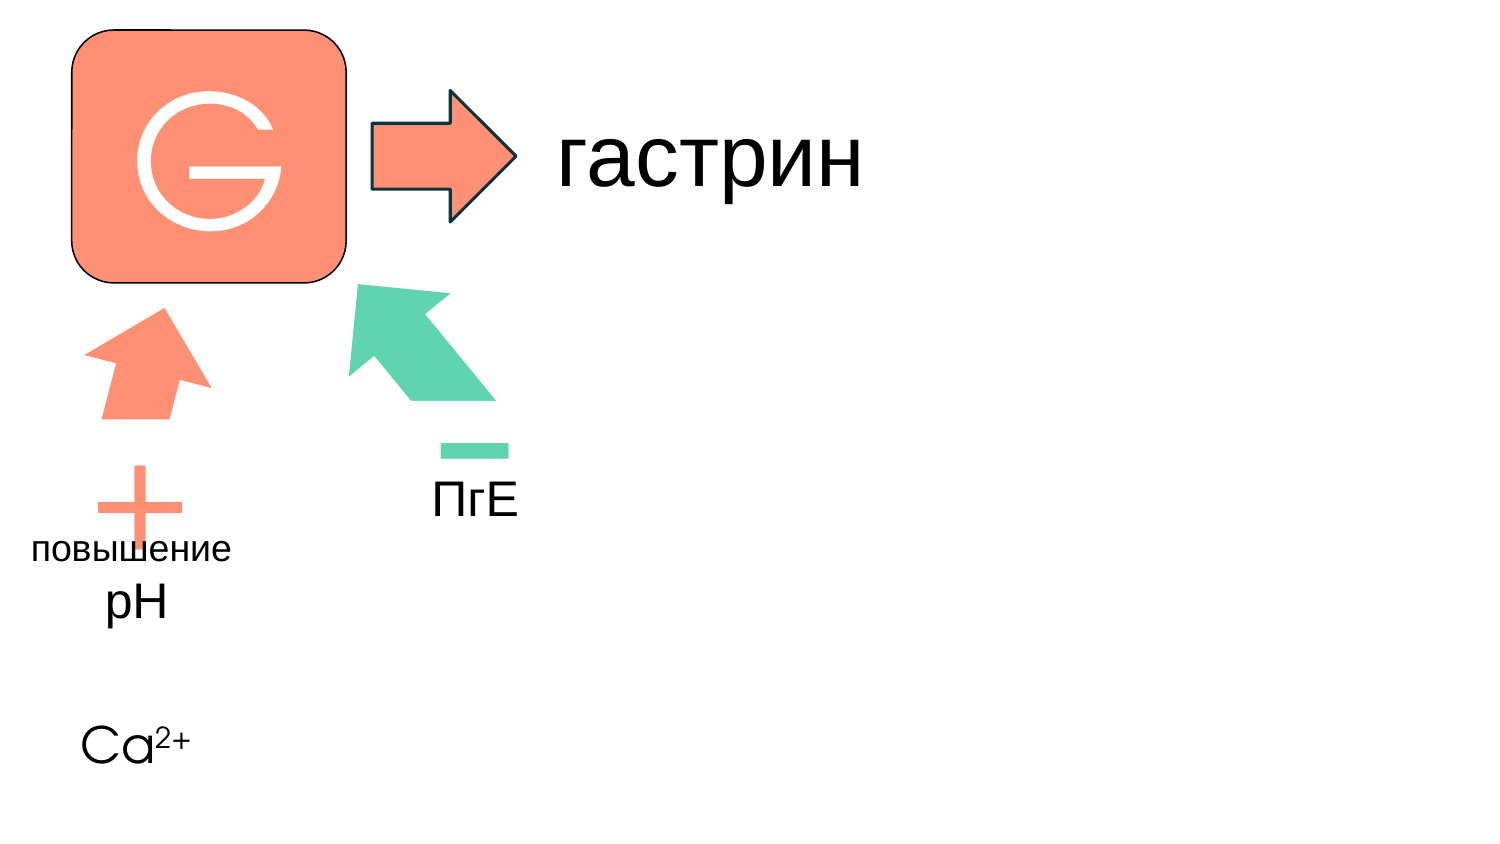

гастрин

# G

-
+
ПгЕ

повышение
рН

Ca2+